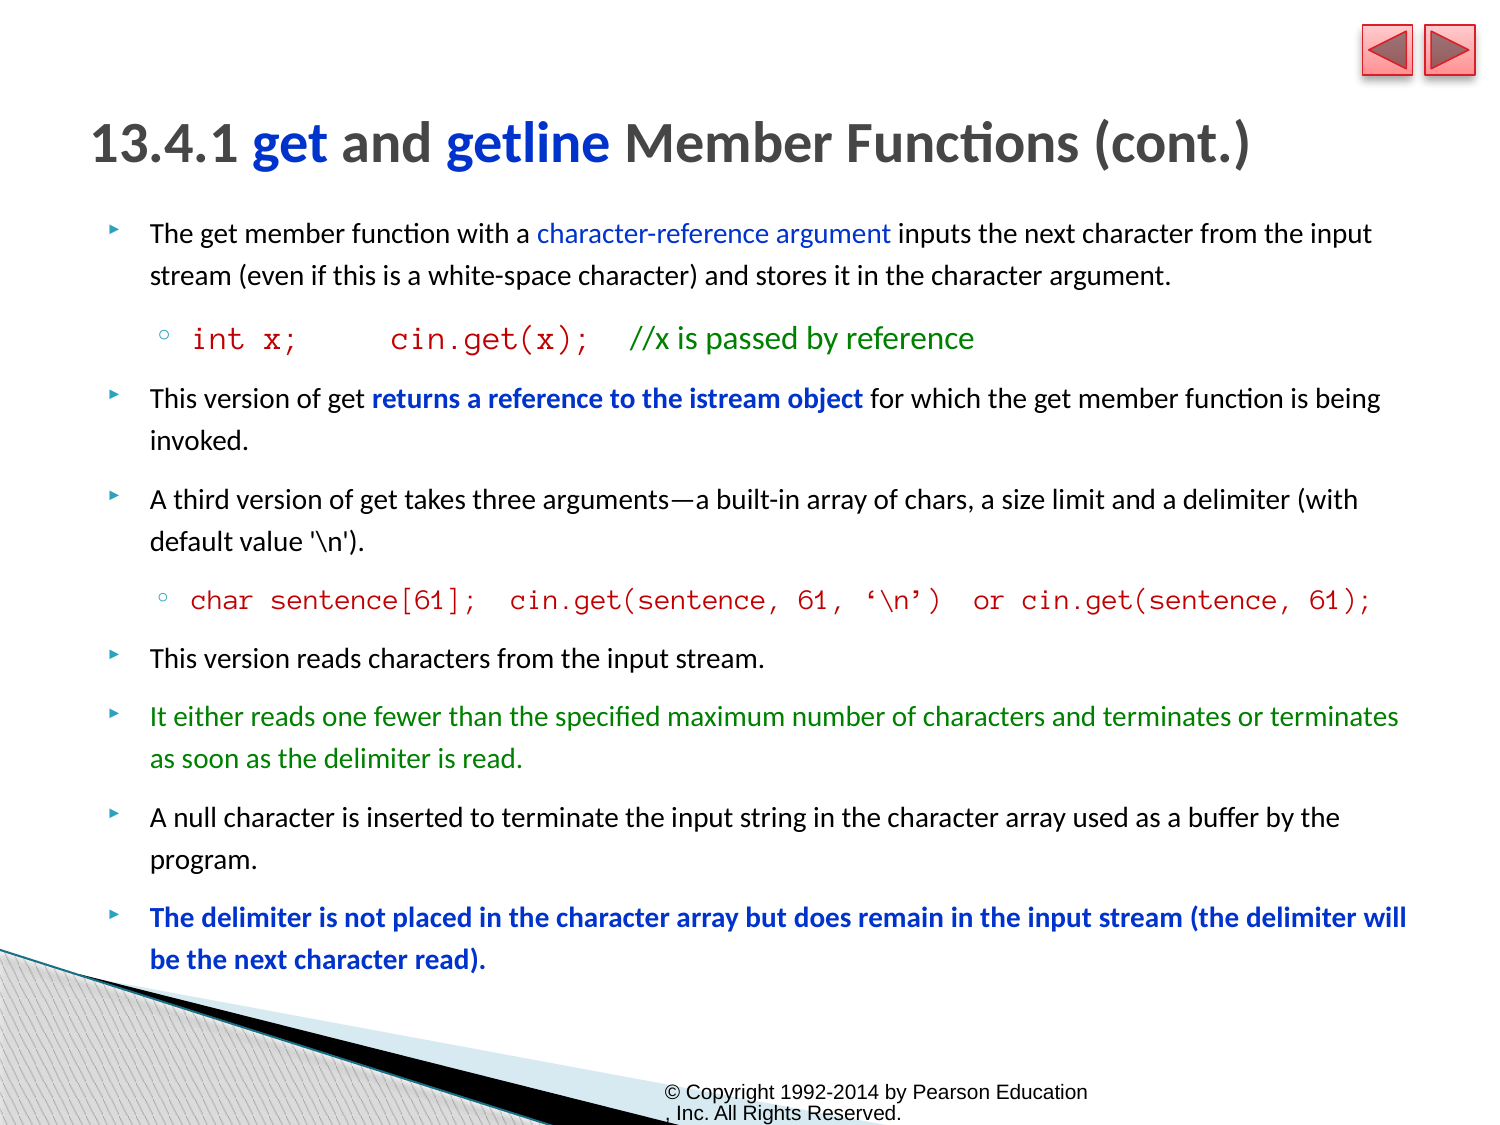

# 13.4.1 get and getline Member Functions (cont.)
The get member function with a character-reference argument inputs the next character from the input stream (even if this is a white-space character) and stores it in the character argument.
int x;     cin.get(x);  //x is passed by reference
This version of get returns a reference to the istream object for which the get member function is being invoked.
A third version of get takes three arguments—a built-in array of chars, a size limit and a delimiter (with default value '\n').
char sentence[61];  cin.get(sentence, 61, ‘\n’)  or cin.get(sentence, 61);
This version reads characters from the input stream.
It either reads one fewer than the specified maximum number of characters and terminates or terminates as soon as the delimiter is read.
A null character is inserted to terminate the input string in the character array used as a buffer by the program.
The delimiter is not placed in the character array but does remain in the input stream (the delimiter will be the next character read).
© Copyright 1992-2014 by Pearson Education, Inc. All Rights Reserved.